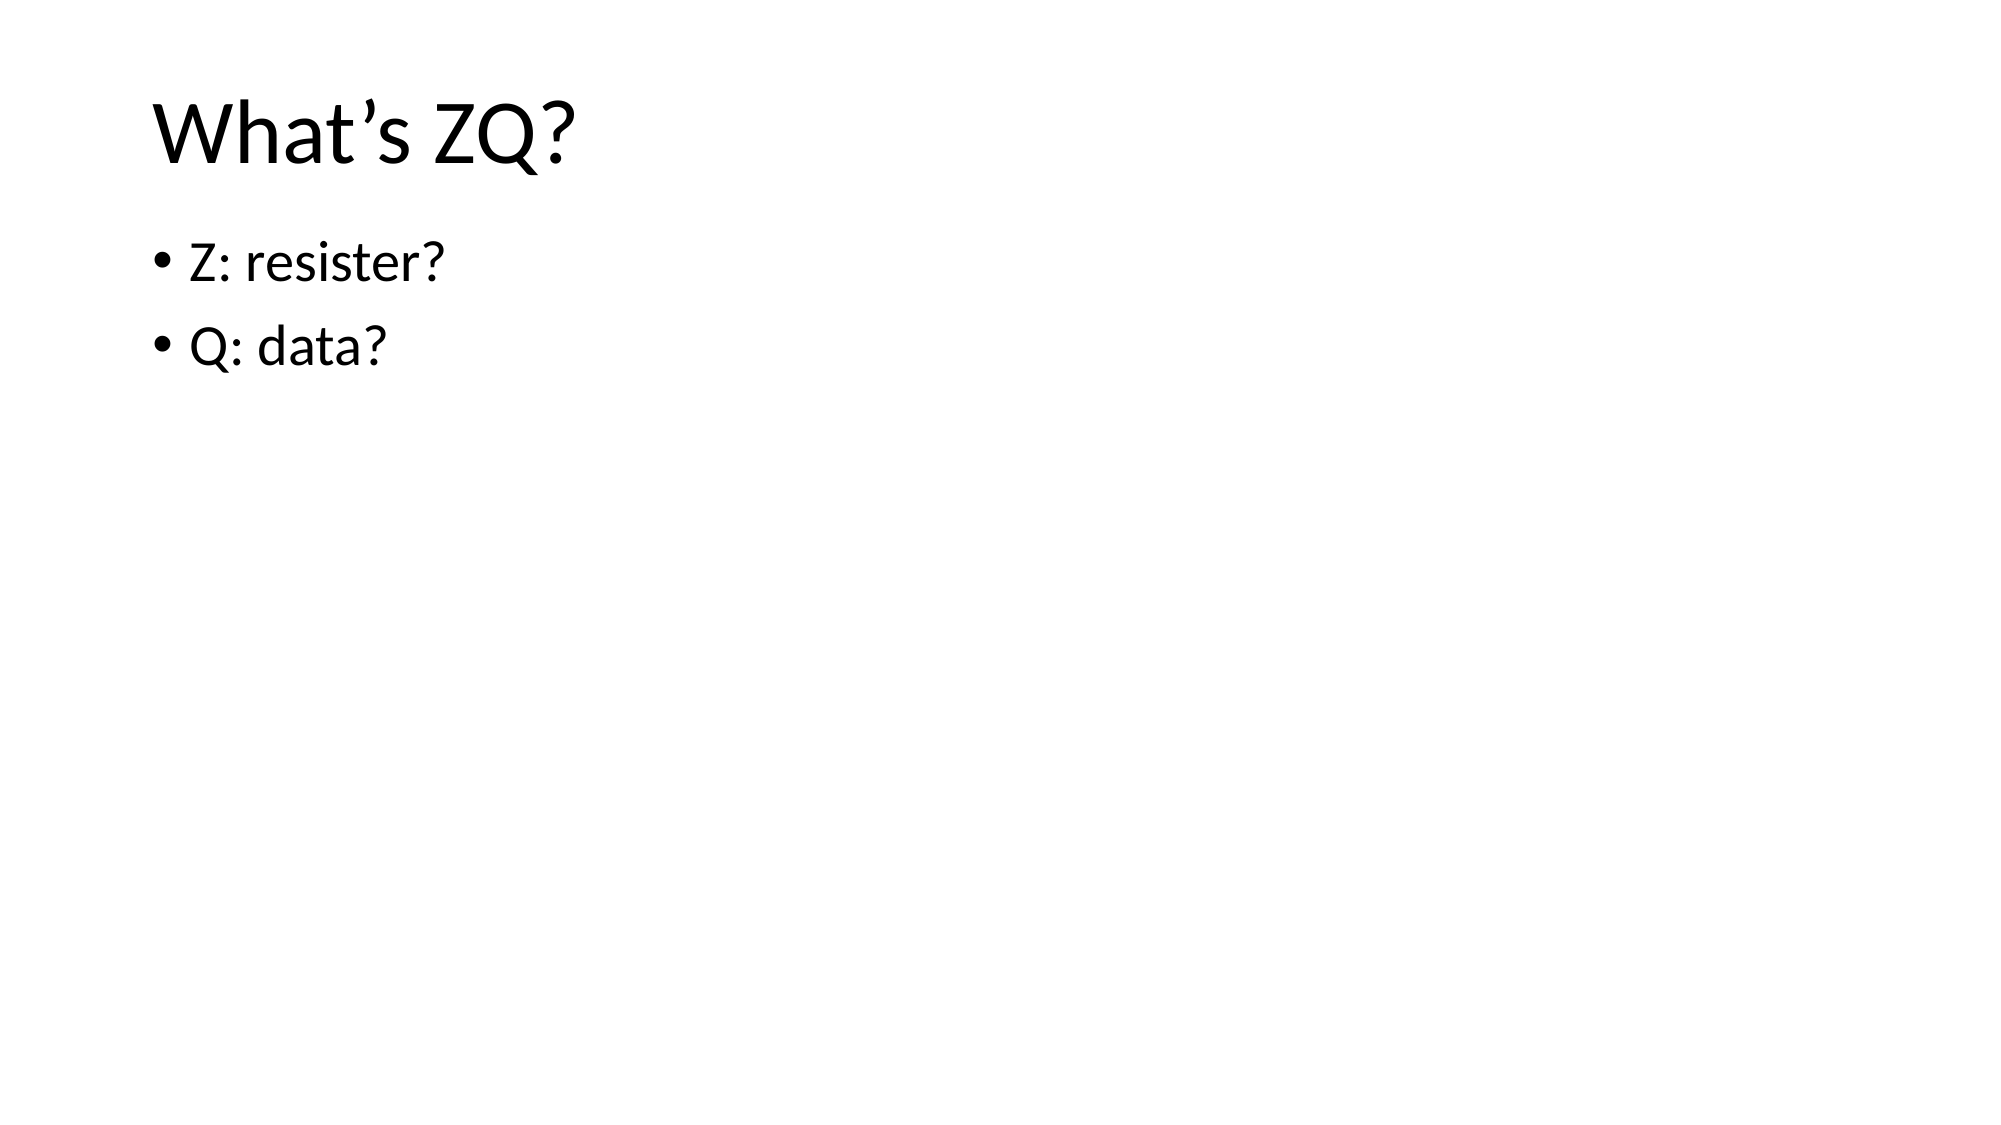

# What’s ZQ?
Z: resister?
Q: data?